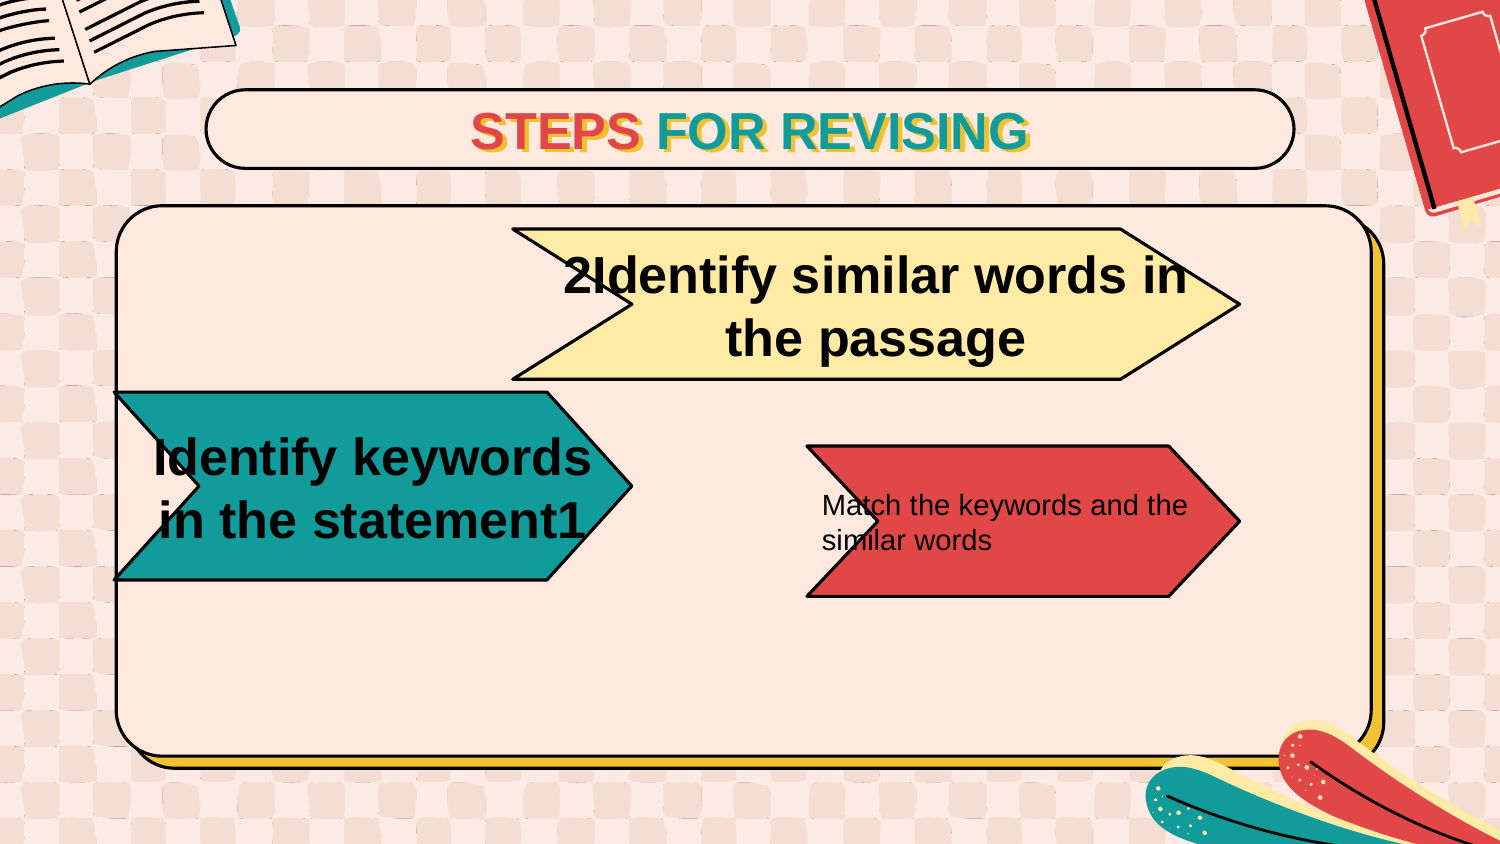

# STEPS FOR REVISING
2Identify similar words in the passage
Identify keywords in the statement1
Match the keywords and the similar words